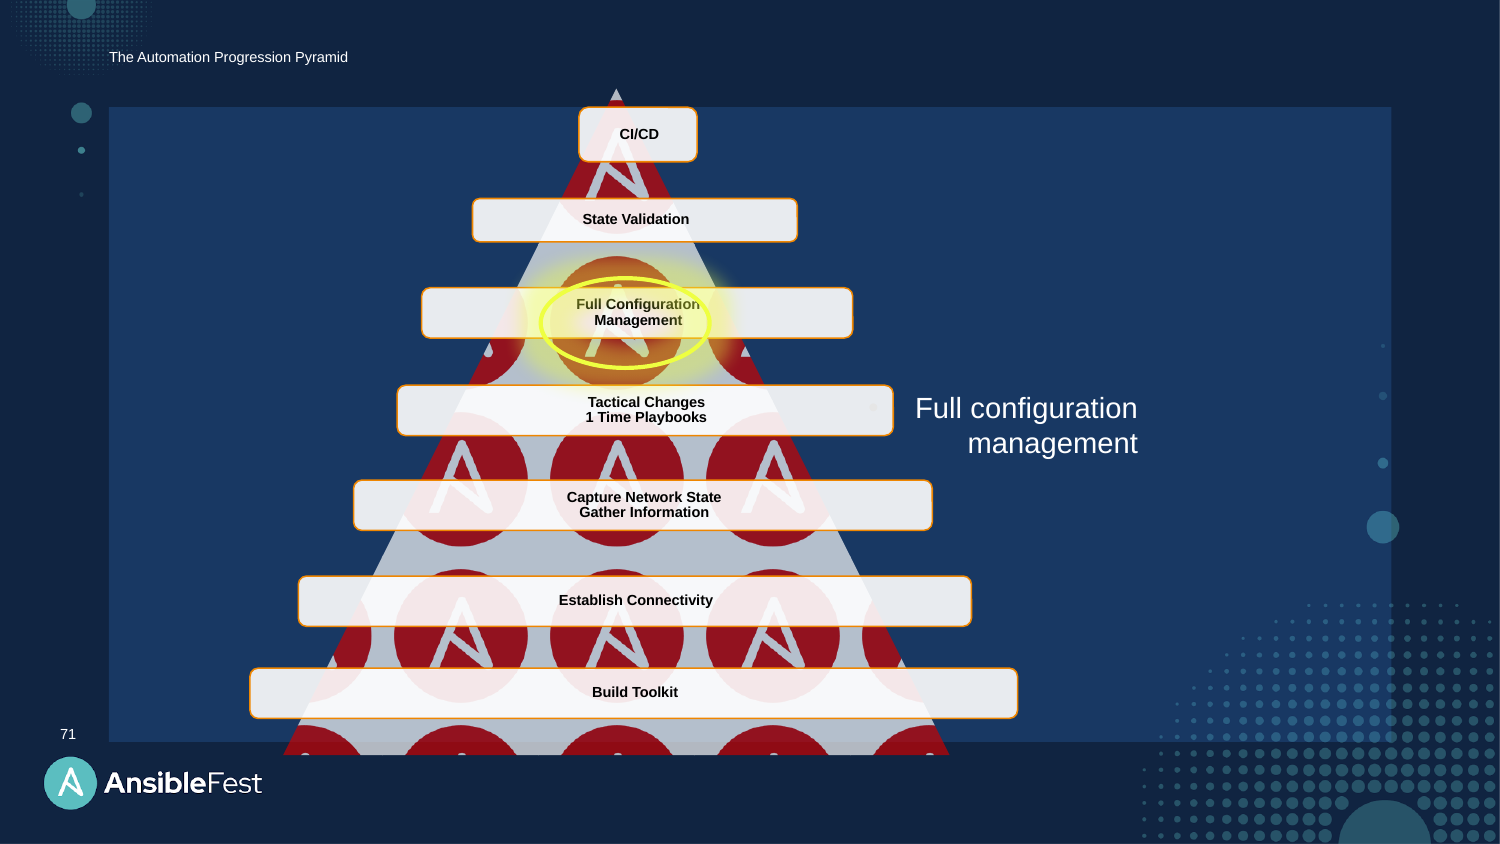

The Automation Progression Pyramid
CI/CD
State Validation
Full Configuration
Management
Tactical Changes
1 Time Playbooks
Capture Network State
Gather Information
Establish Connectivity
Build Toolkit
Full configuration
management

71